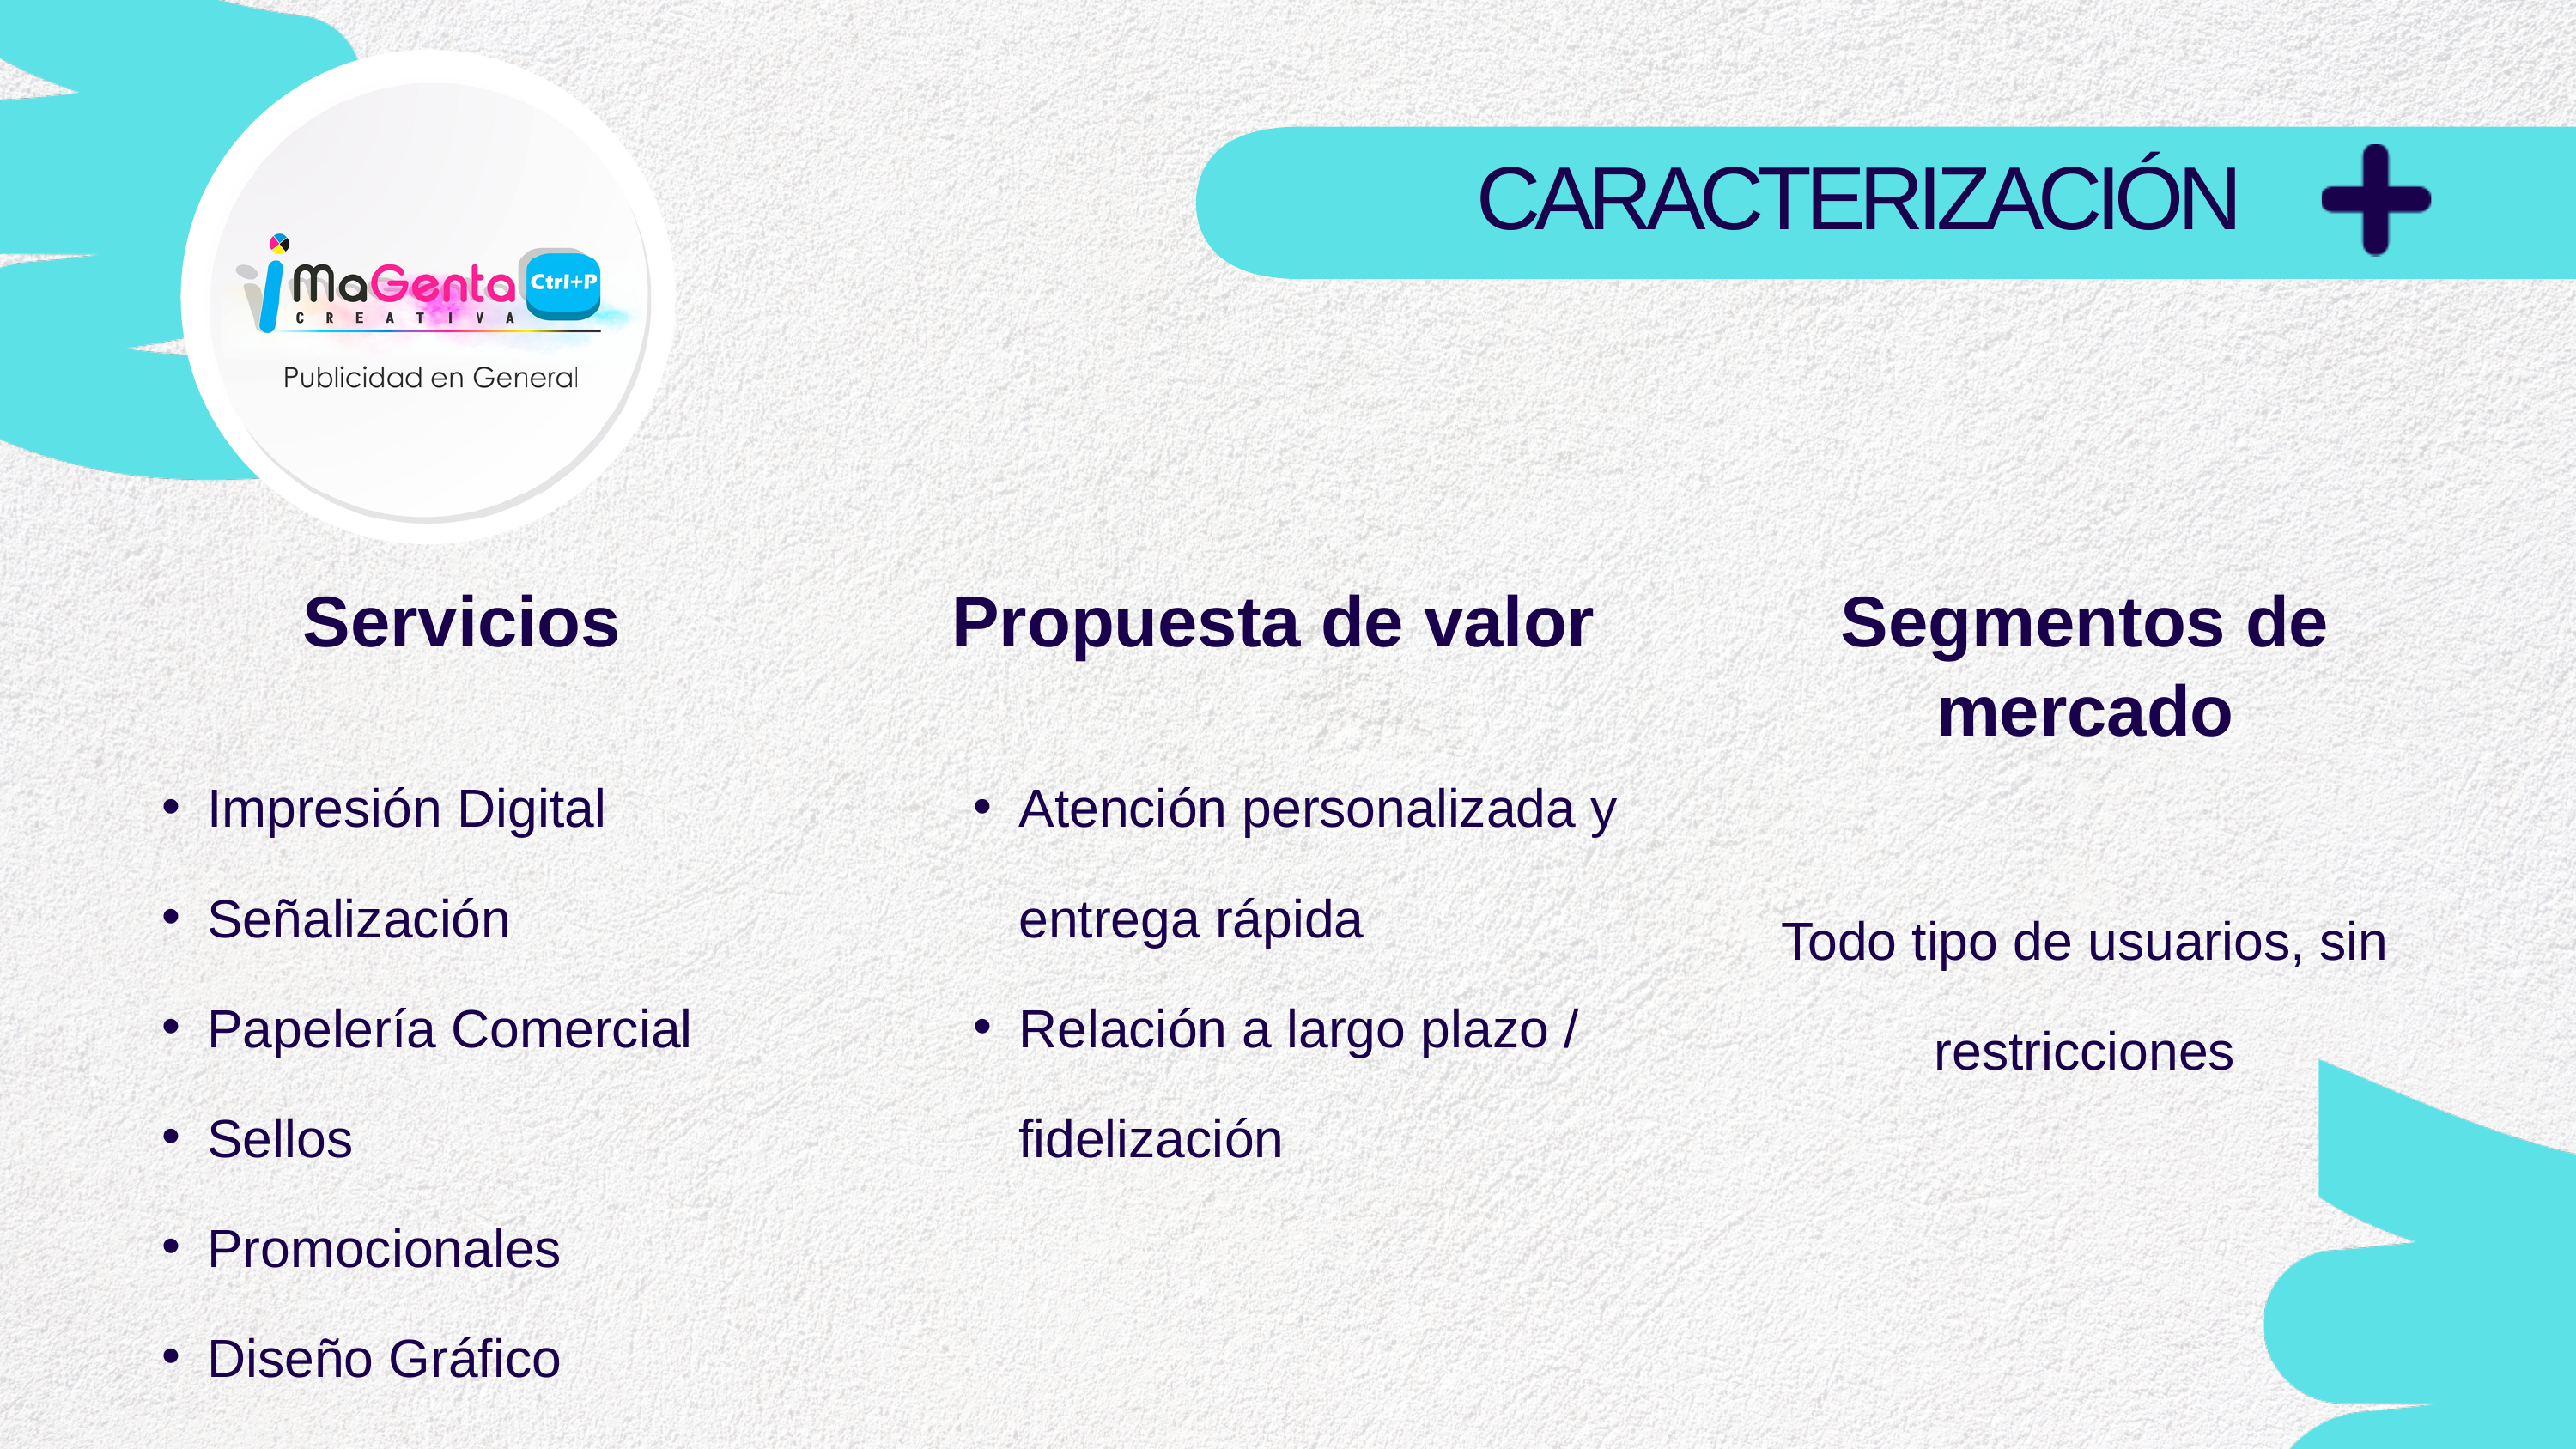

CARACTERIZACIÓN
Servicios

Impresión Digital
Señalización
Papelería Comercial
Sellos
Promocionales
Diseño Gráfico
Propuesta de valor

Atención personalizada y entrega rápida
Relación a largo plazo / fidelización
Segmentos de mercado

Todo tipo de usuarios, sin restricciones